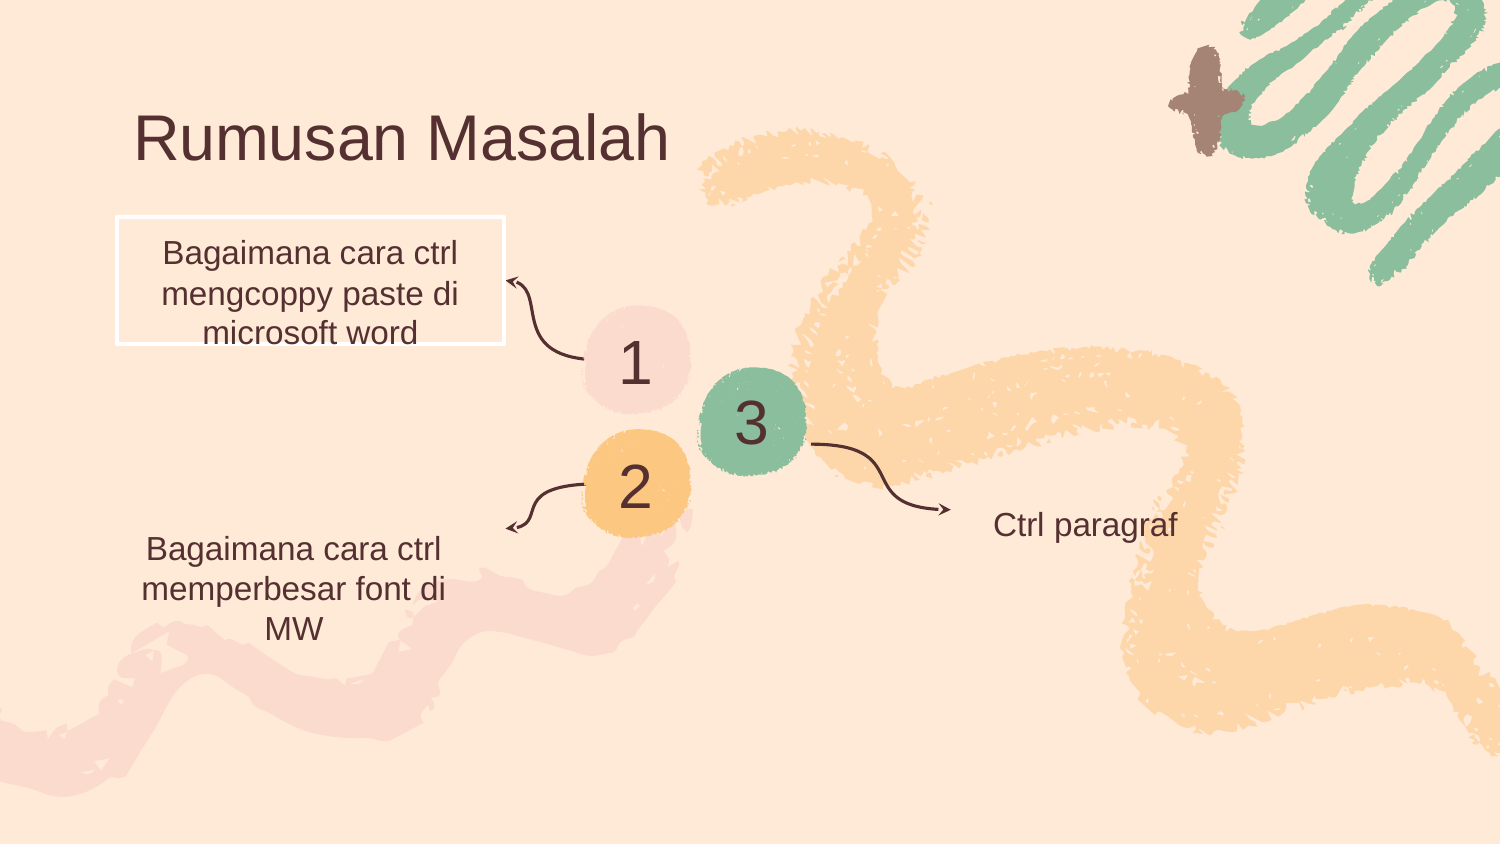

Rumusan Masalah
Bagaimana cara ctrl mengcoppy paste di microsoft word

1

3

2
Ctrl paragraf
Bagaimana cara ctrl memperbesar font di MW